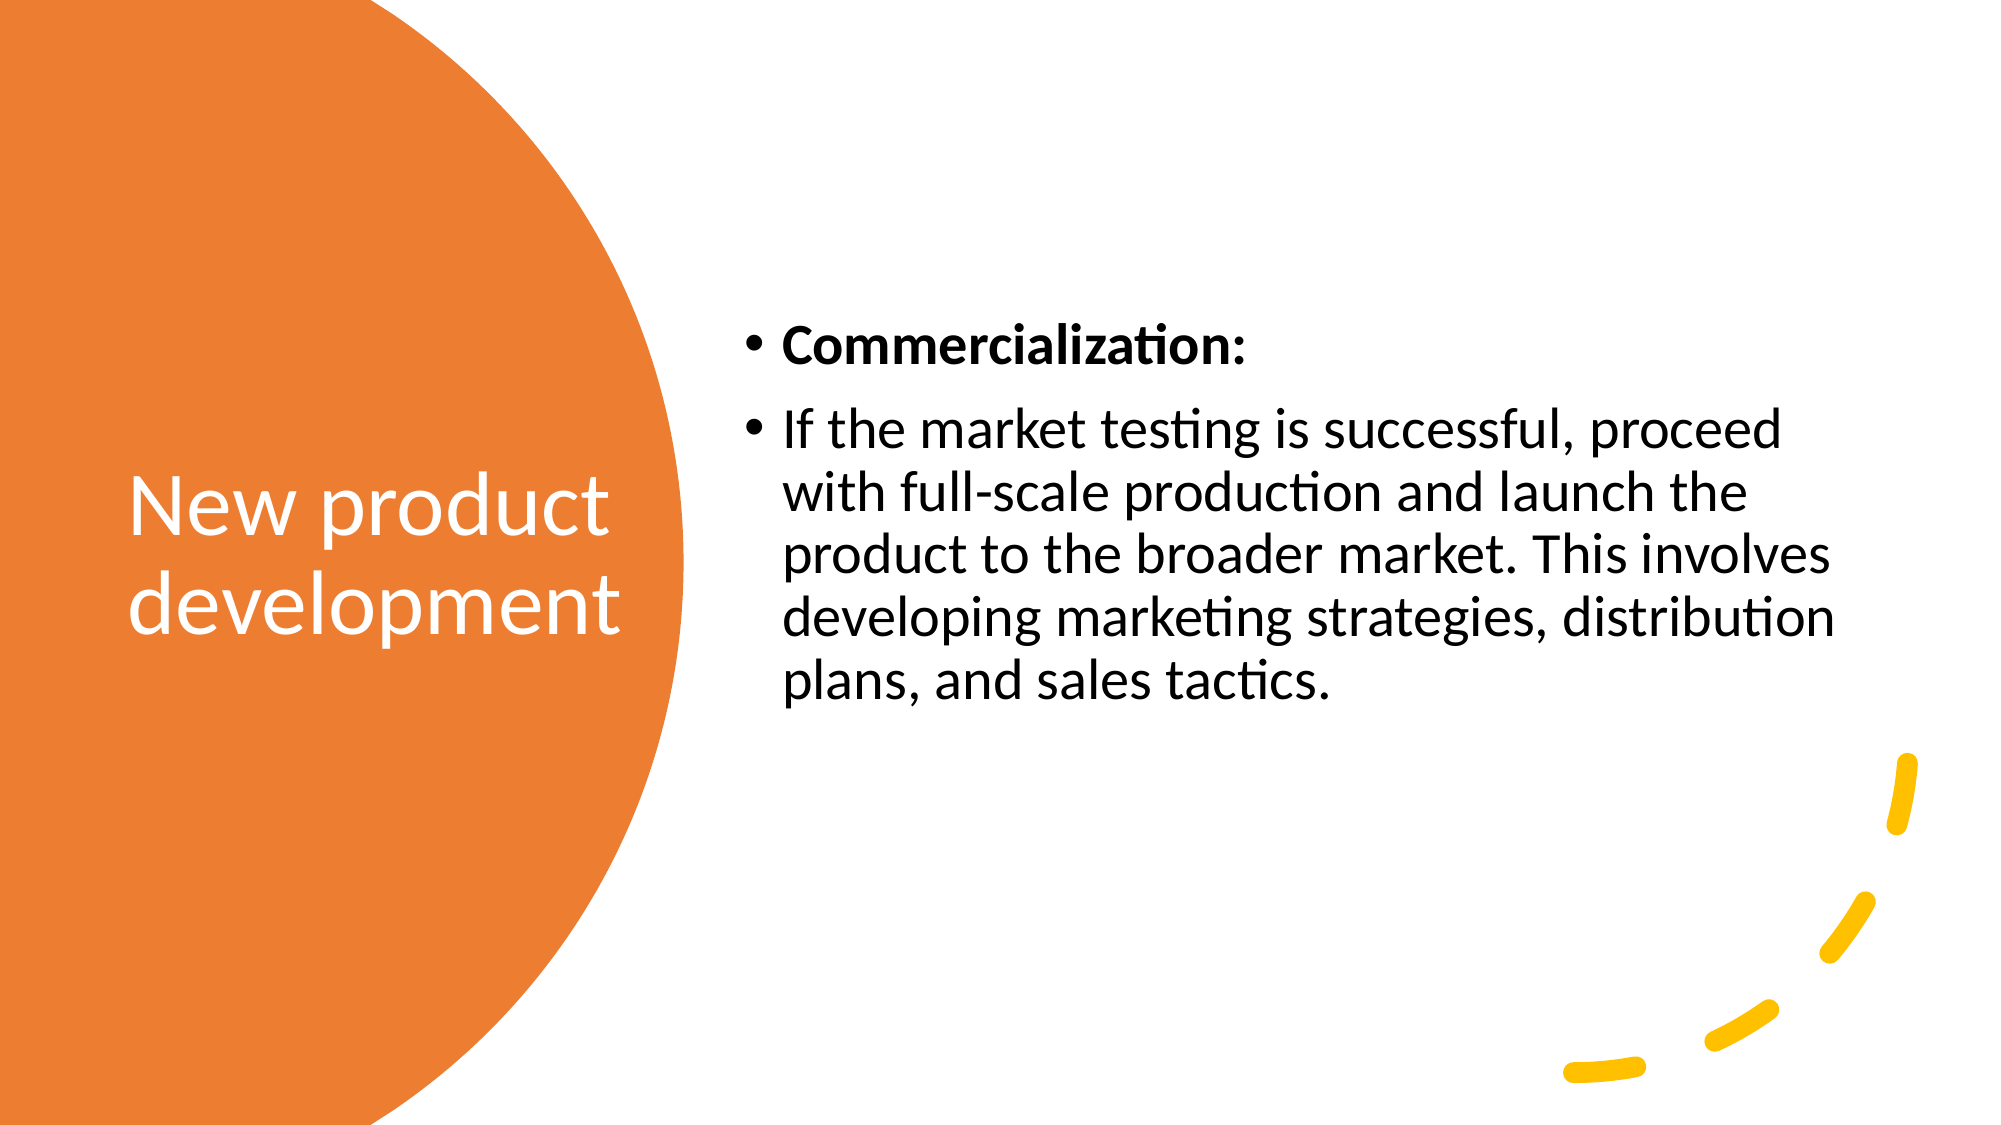

Commercialization:
If the market testing is successful, proceed with full-scale production and launch the product to the broader market. This involves developing marketing strategies, distribution plans, and sales tactics.

# New product development